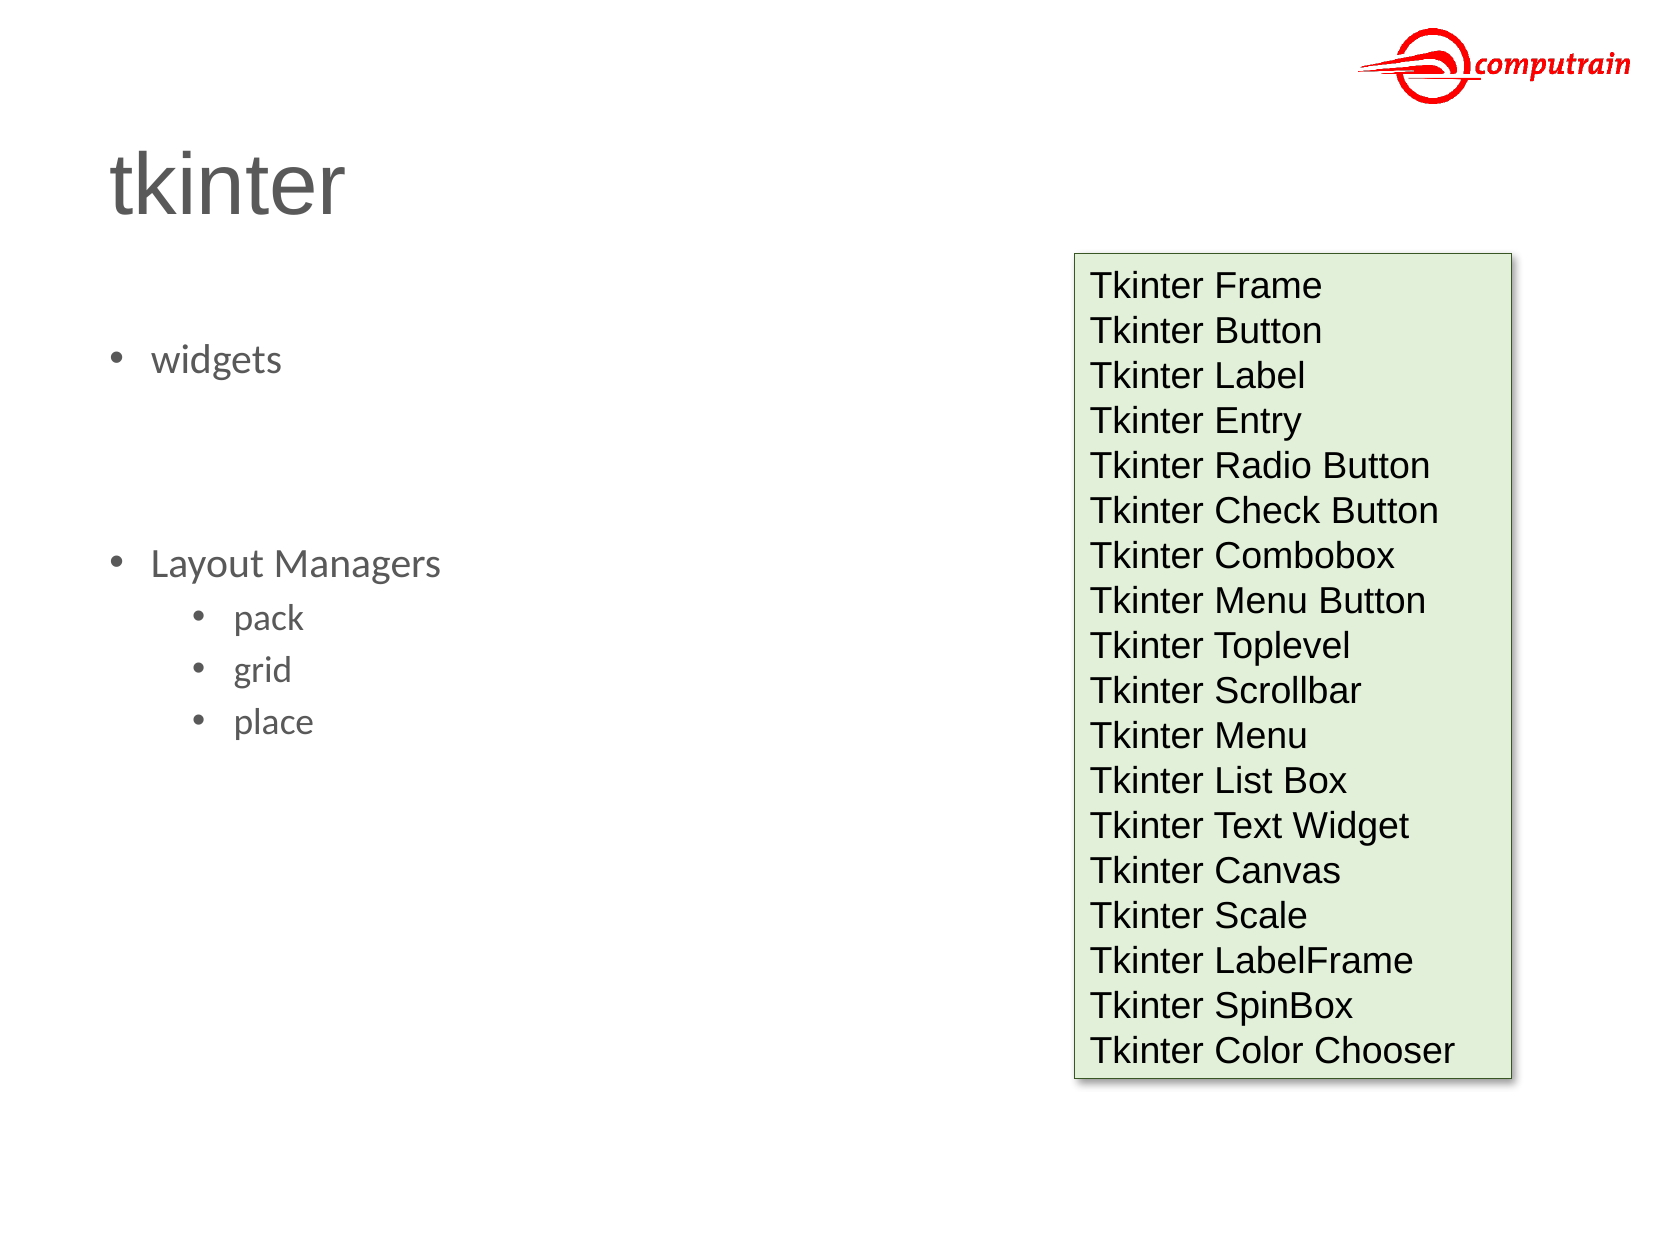

# tkinter
Tkinter Frame
Tkinter Button
Tkinter Label
Tkinter Entry
Tkinter Radio Button
Tkinter Check Button
Tkinter Combobox
Tkinter Menu Button
Tkinter Toplevel
Tkinter Scrollbar
Tkinter Menu
Tkinter List Box
Tkinter Text Widget
Tkinter Canvas
Tkinter Scale
Tkinter LabelFrame
Tkinter SpinBox
Tkinter Color Chooser
widgets

Layout Managers
pack
grid
place